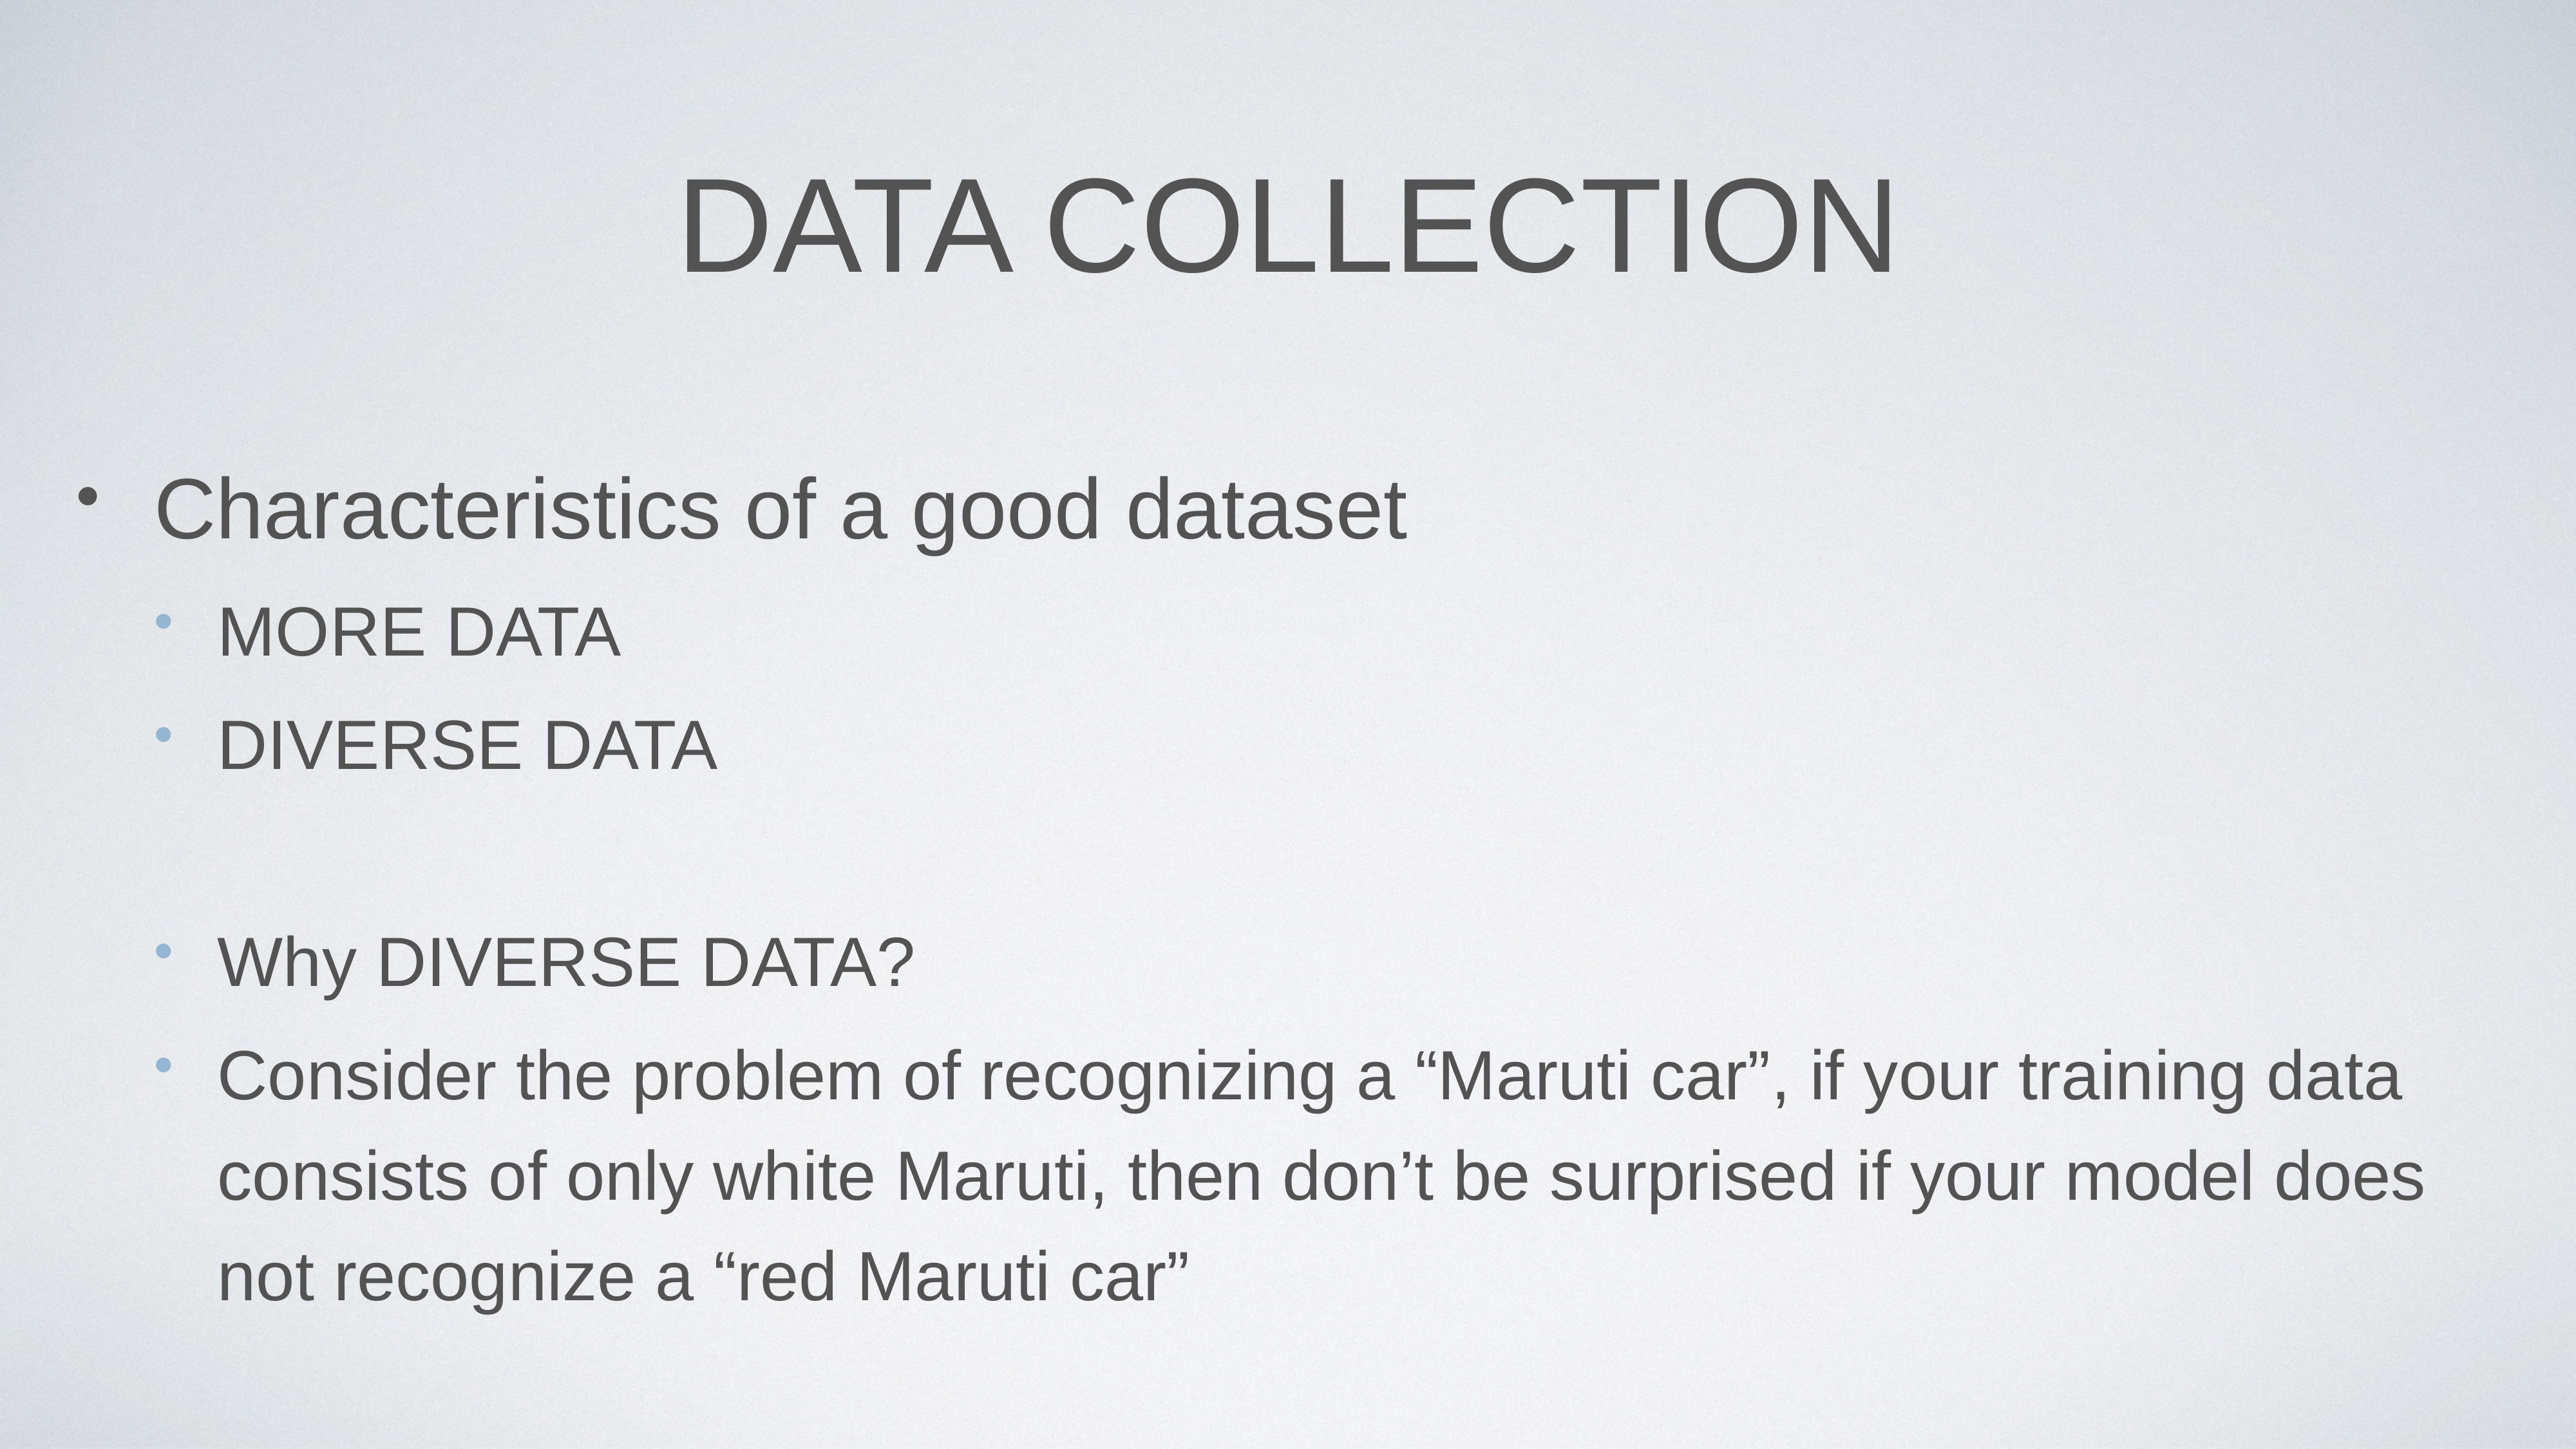

# Data Collection
Characteristics of a good dataset
MORE DATA
DIVERSE DATA

Why DIVERSE DATA?
Consider the problem of recognizing a “Maruti car”, if your training data consists of only white Maruti, then don’t be surprised if your model does not recognize a “red Maruti car”
34